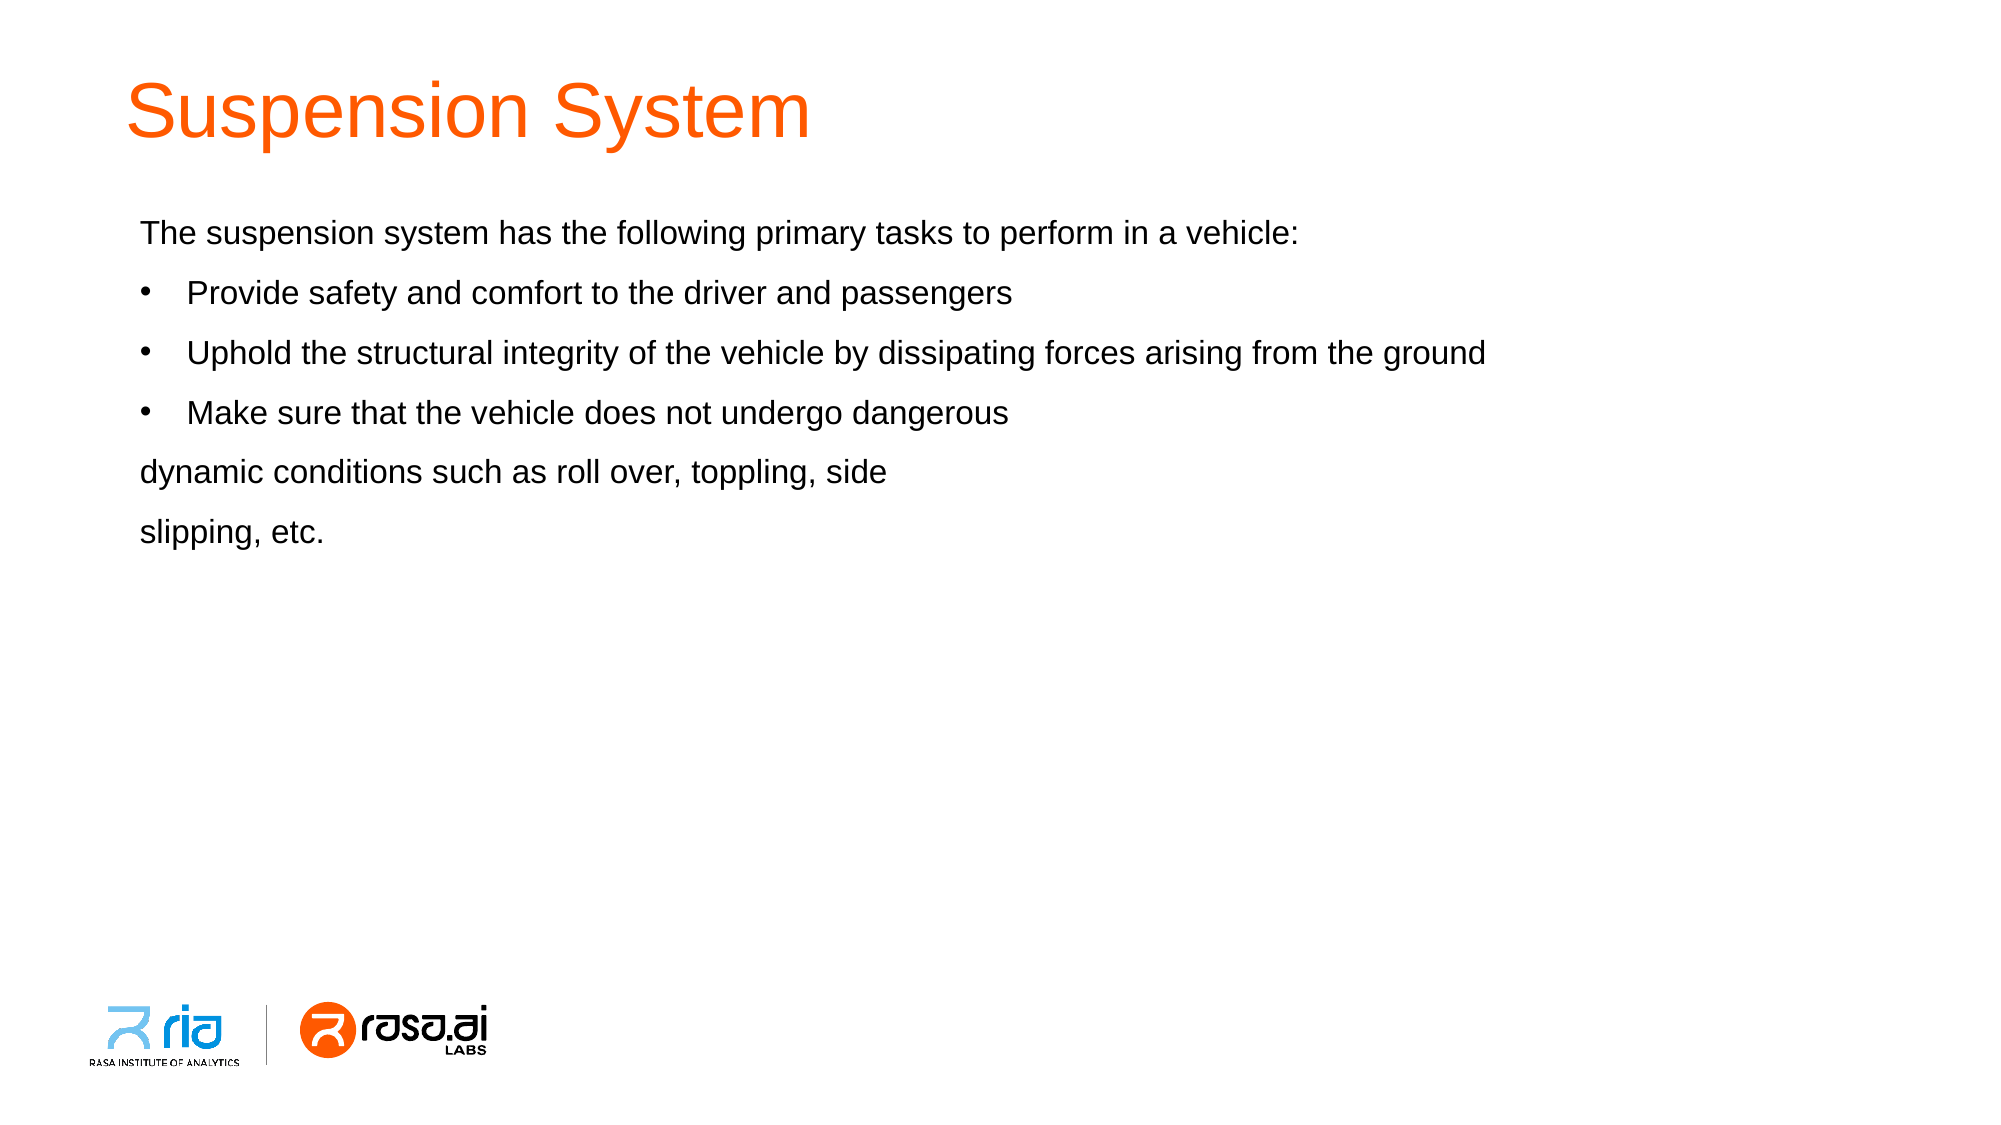

# Suspension System
The suspension system has the following primary tasks to perform in a vehicle:
Provide safety and comfort to the driver and passengers
Uphold the structural integrity of the vehicle by dissipating forces arising from the ground
Make sure that the vehicle does not undergo dangerous
dynamic conditions such as roll over, toppling, side
slipping, etc.